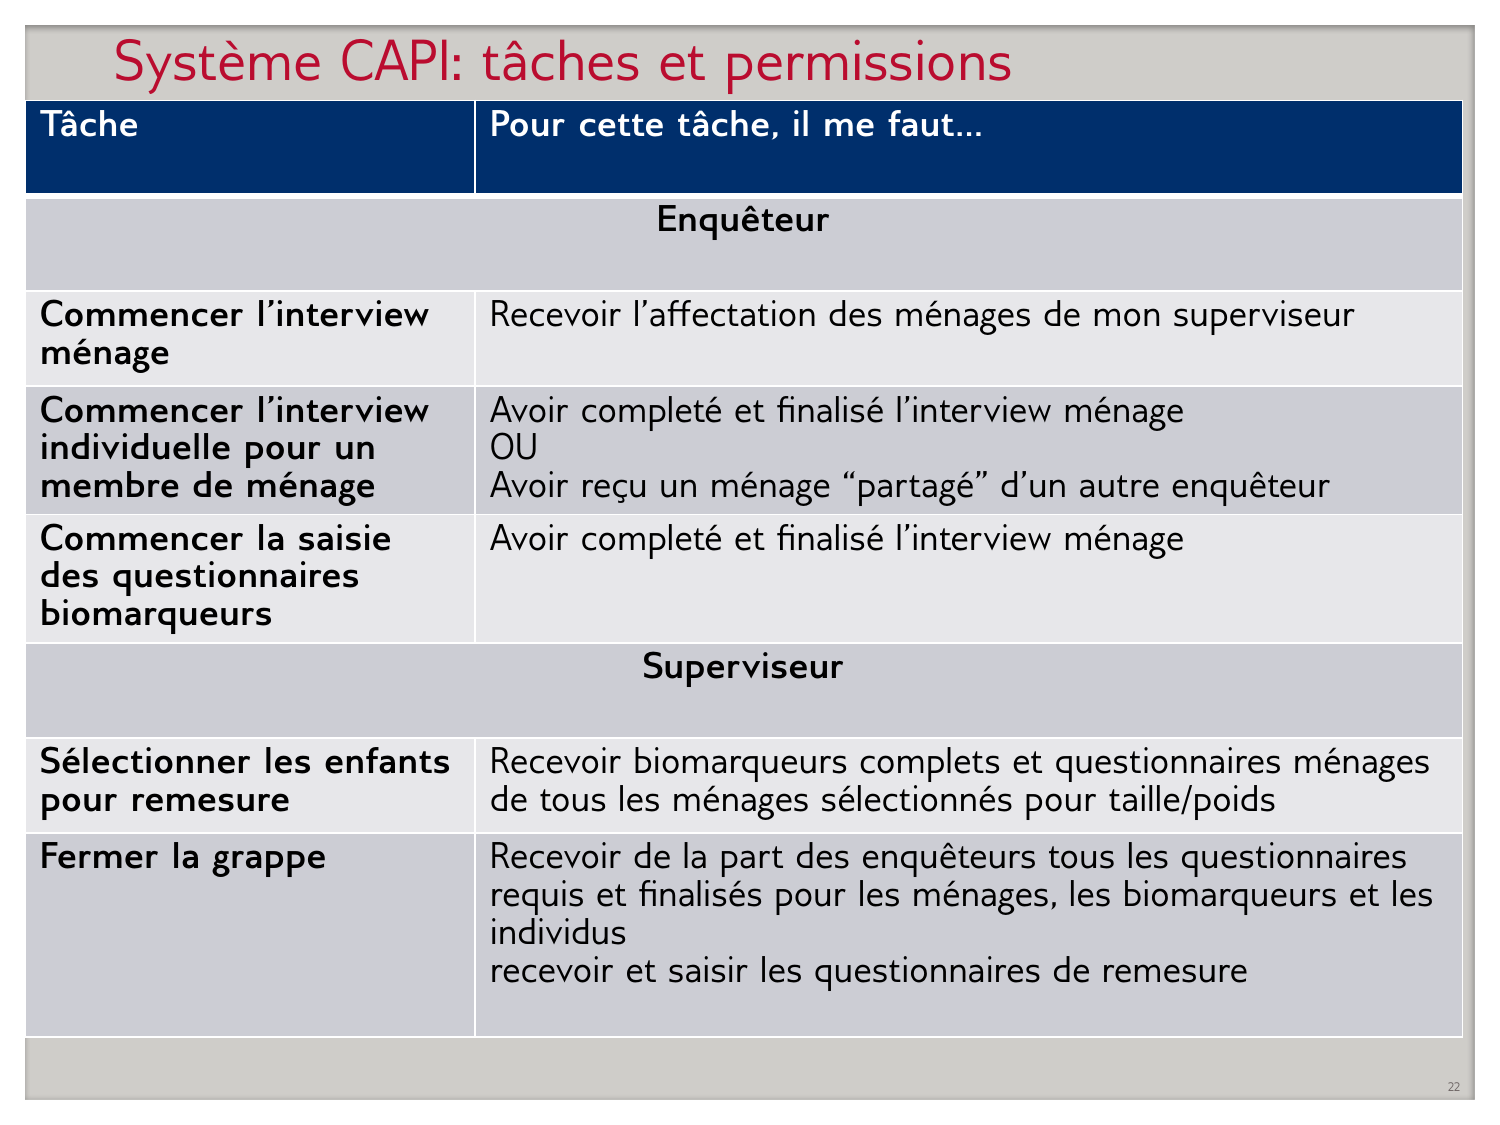

# Système CAPI: tâches et permissions
| Tâche | Pour cette tâche, il me faut… |
| --- | --- |
| Enquêteur |  |
| Commencer l’interview ménage | Recevoir l’affectation des ménages de mon superviseur |
| Commencer l’interview individuelle pour un membre de ménage | Avoir completé et finalisé l’interview ménage OU Avoir reçu un ménage “partagé” d’un autre enquêteur |
| Commencer la saisie des questionnaires biomarqueurs | Avoir completé et finalisé l’interview ménage |
| Superviseur |  |
| Sélectionner les enfants pour remesure | Recevoir biomarqueurs complets et questionnaires ménages de tous les ménages sélectionnés pour taille/poids |
| Fermer la grappe | Recevoir de la part des enquêteurs tous les questionnaires requis et finalisés pour les ménages, les biomarqueurs et les individus recevoir et saisir les questionnaires de remesure |

22